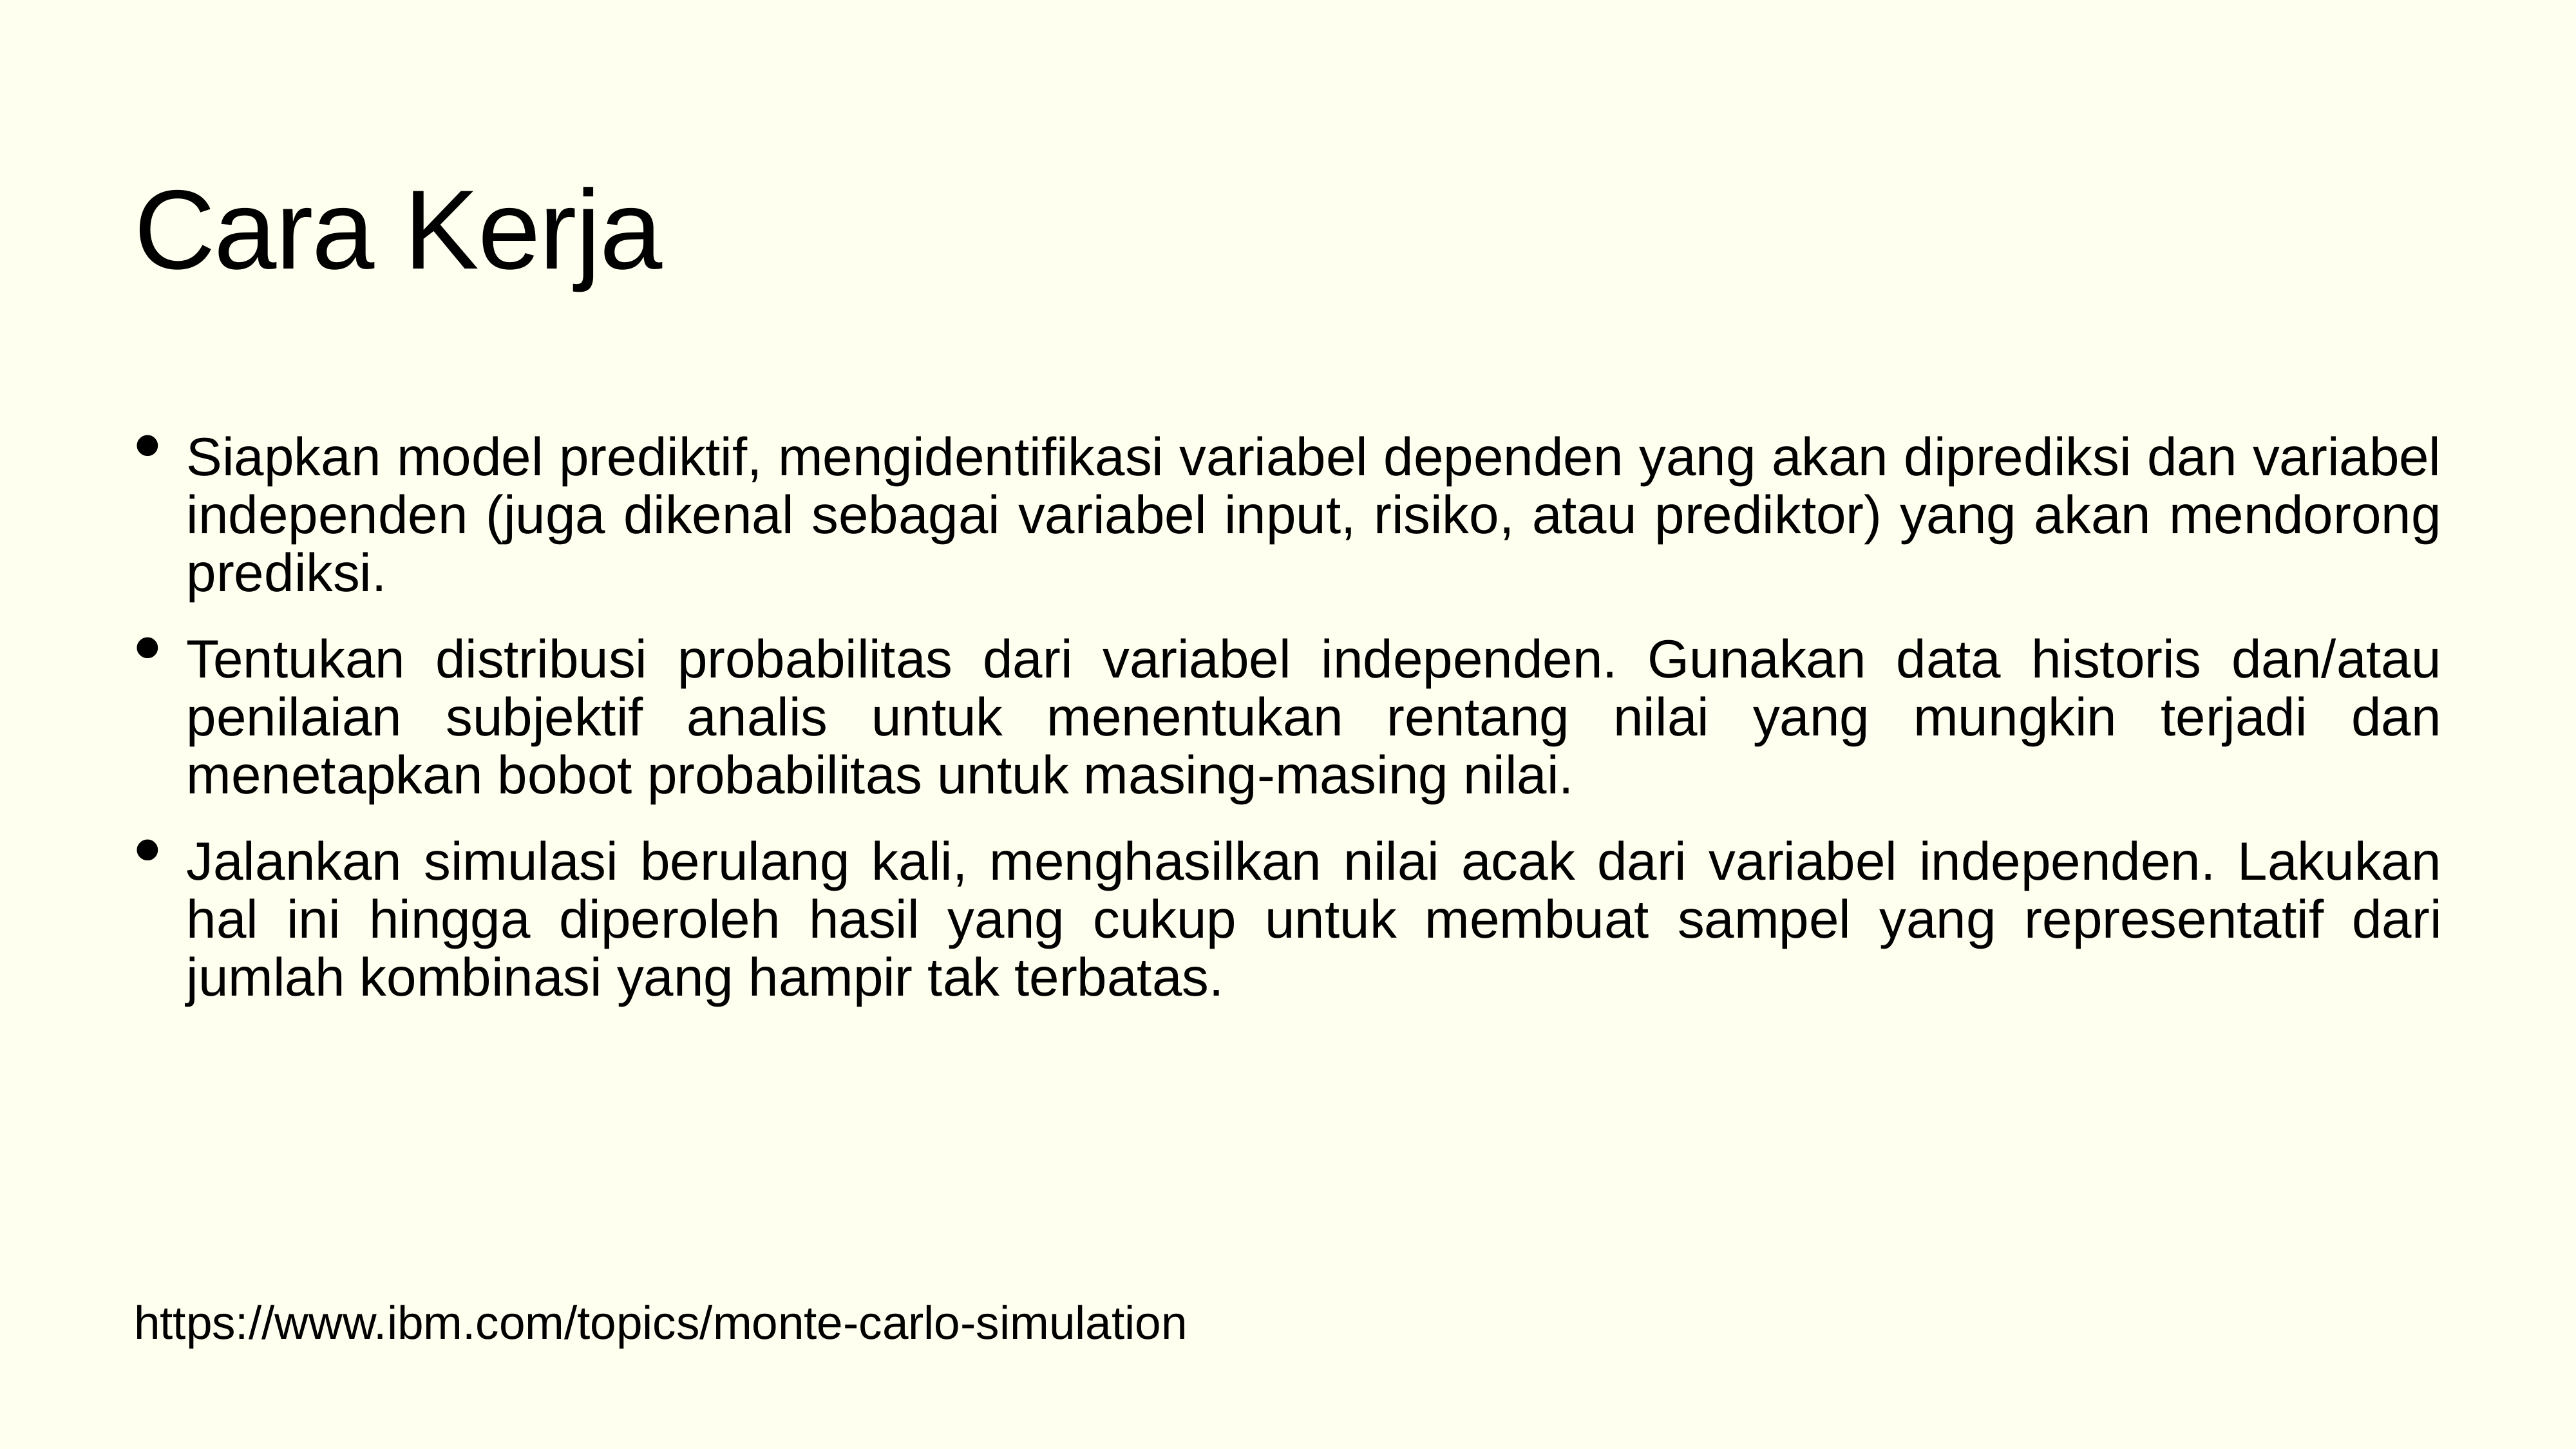

# Cara Kerja
Siapkan model prediktif, mengidentifikasi variabel dependen yang akan diprediksi dan variabel independen (juga dikenal sebagai variabel input, risiko, atau prediktor) yang akan mendorong prediksi.
Tentukan distribusi probabilitas dari variabel independen. Gunakan data historis dan/atau penilaian subjektif analis untuk menentukan rentang nilai yang mungkin terjadi dan menetapkan bobot probabilitas untuk masing-masing nilai.
Jalankan simulasi berulang kali, menghasilkan nilai acak dari variabel independen. Lakukan hal ini hingga diperoleh hasil yang cukup untuk membuat sampel yang representatif dari jumlah kombinasi yang hampir tak terbatas.
https://www.ibm.com/topics/monte-carlo-simulation